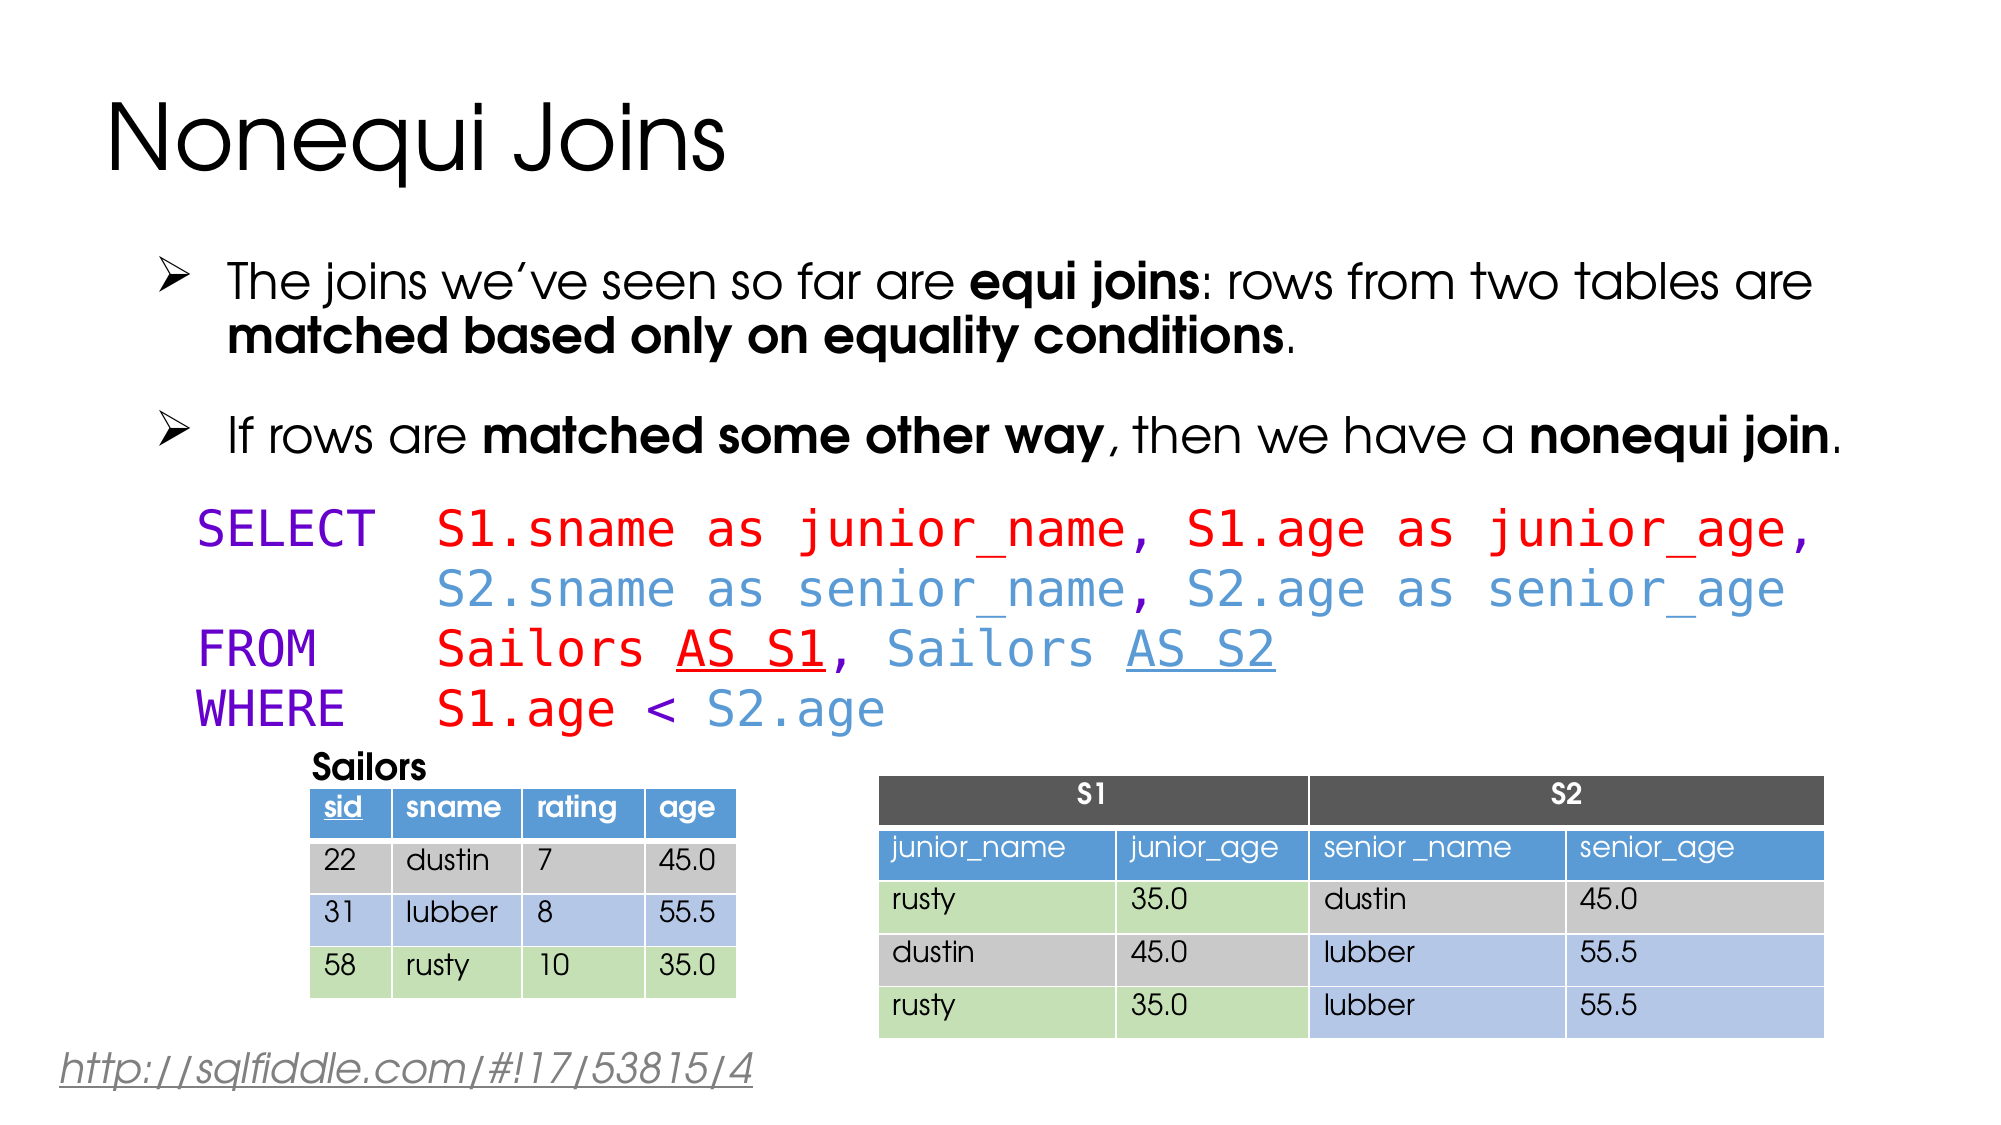

# Nonequi Joins
The joins we’ve seen so far are equi joins: rows from two tables are matched based only on equality conditions.
If rows are matched some other way, then we have a nonequi join.
SELECT  S1.sname as junior_name, S1.age as junior_age,
        S2.sname as senior_name, S2.age as senior_age
FROM    Sailors AS S1, Sailors AS S2
WHERE   S1.age < S2.age
Sailors
| S1 |  | S2 |  |
| --- | --- | --- | --- |
| junior\_name | junior\_age | senior \_name | senior\_age |
| rusty | 35.0 | dustin | 45.0 |
| dustin | 45.0 | lubber | 55.5 |
| rusty | 35.0 | lubber | 55.5 |
| sid | sname | rating | age |
| --- | --- | --- | --- |
| 22 | dustin | 7 | 45.0 |
| 31 | lubber | 8 | 55.5 |
| 58 | rusty | 10 | 35.0 |
http://sqlfiddle.com/#!17/53815/4